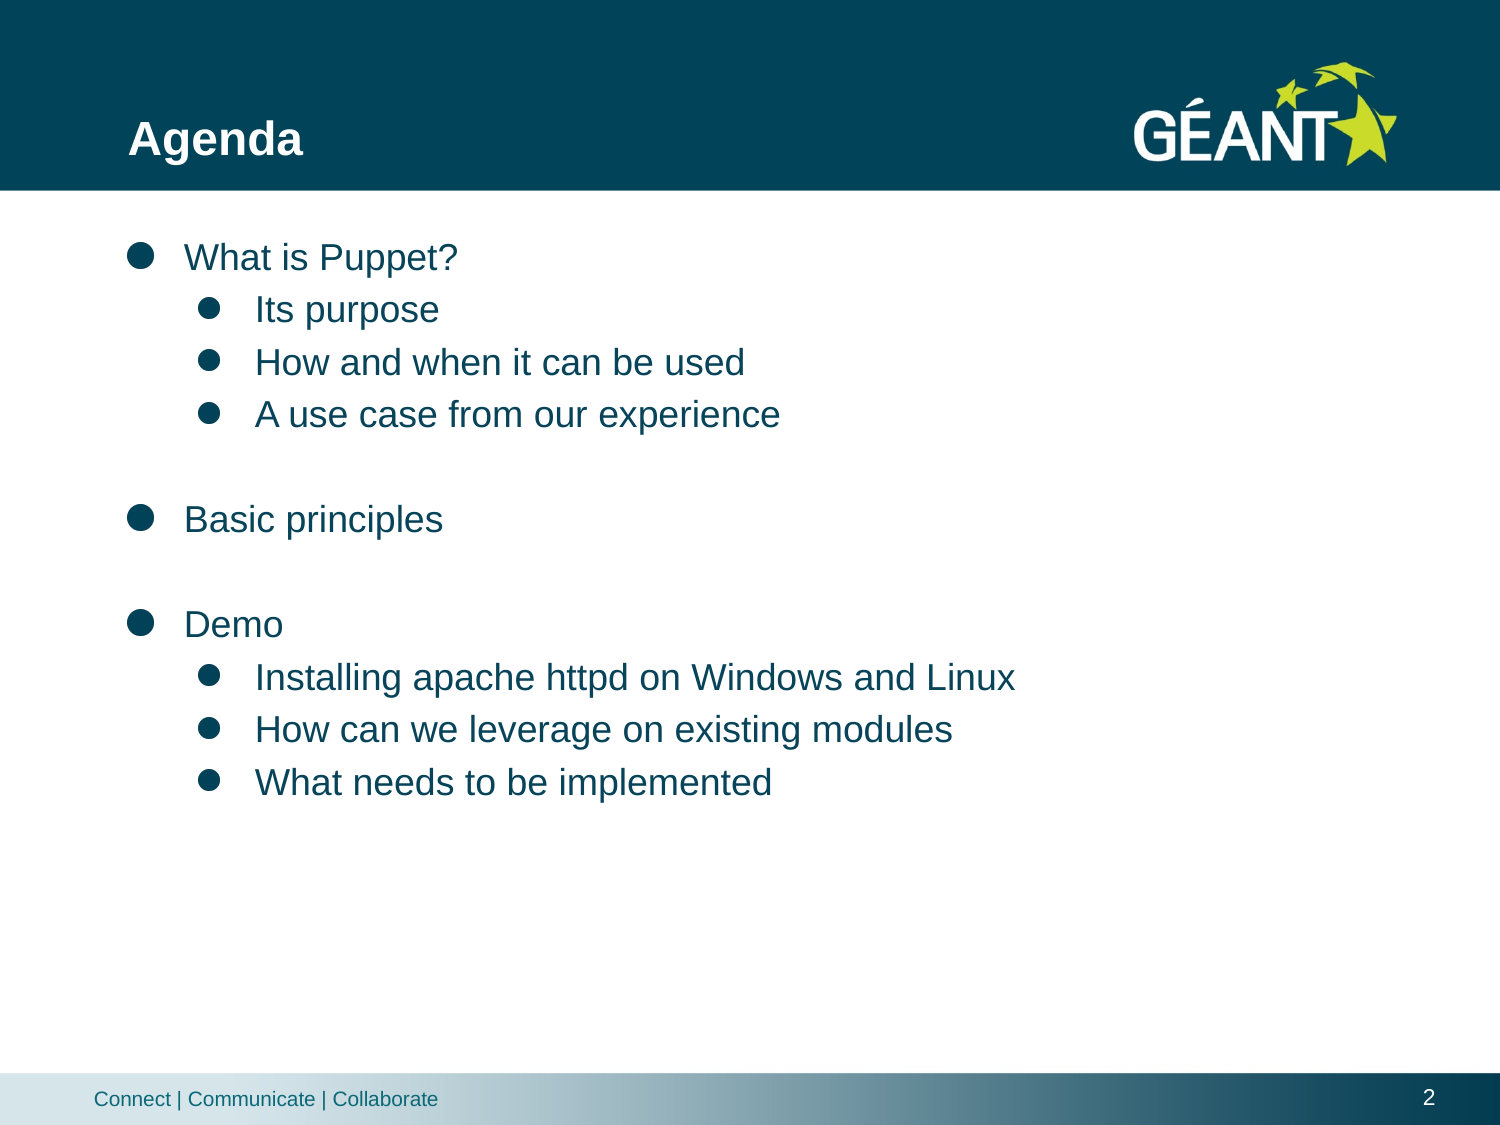

# Agenda
What is Puppet?
Its purpose
How and when it can be used
A use case from our experience

Basic principles

Demo
Installing apache httpd on Windows and Linux
How can we leverage on existing modules
What needs to be implemented